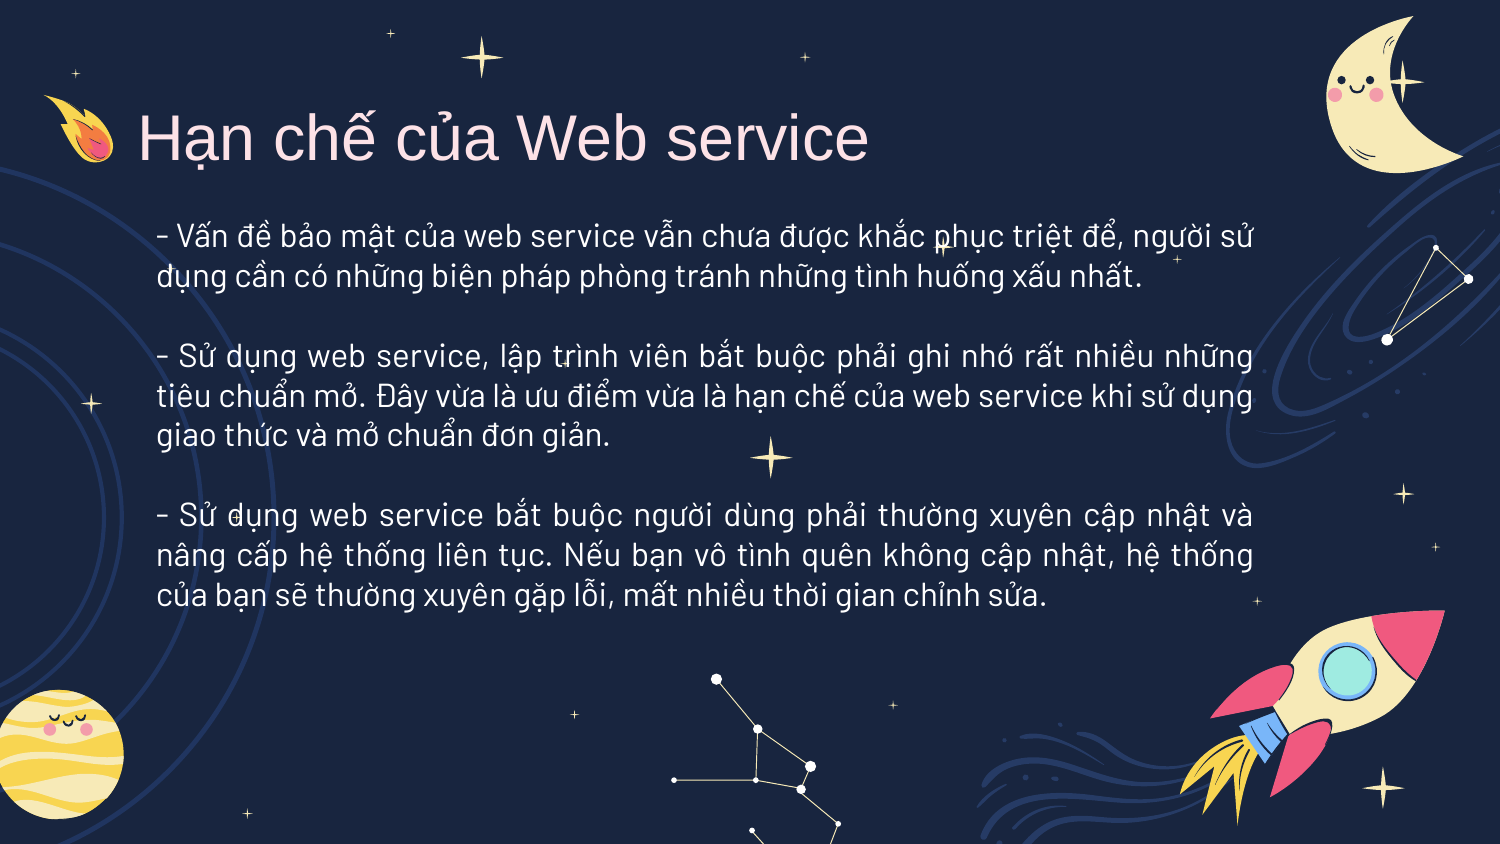

# Hạn chế của Web service

- Vấn đề bảo mật của web service vẫn chưa được khắc phục triệt để, người sử dụng cần có những biện pháp phòng tránh những tình huống xấu nhất.

- Sử dụng web service, lập trình viên bắt buộc phải ghi nhớ rất nhiều những tiêu chuẩn mở. Đây vừa là ưu điểm vừa là hạn chế của web service khi sử dụng giao thức và mở chuẩn đơn giản.

- Sử dụng web service bắt buộc người dùng phải thường xuyên cập nhật và nâng cấp hệ thống liên tục. Nếu bạn vô tình quên không cập nhật, hệ thống của bạn sẽ thường xuyên gặp lỗi, mất nhiều thời gian chỉnh sửa.